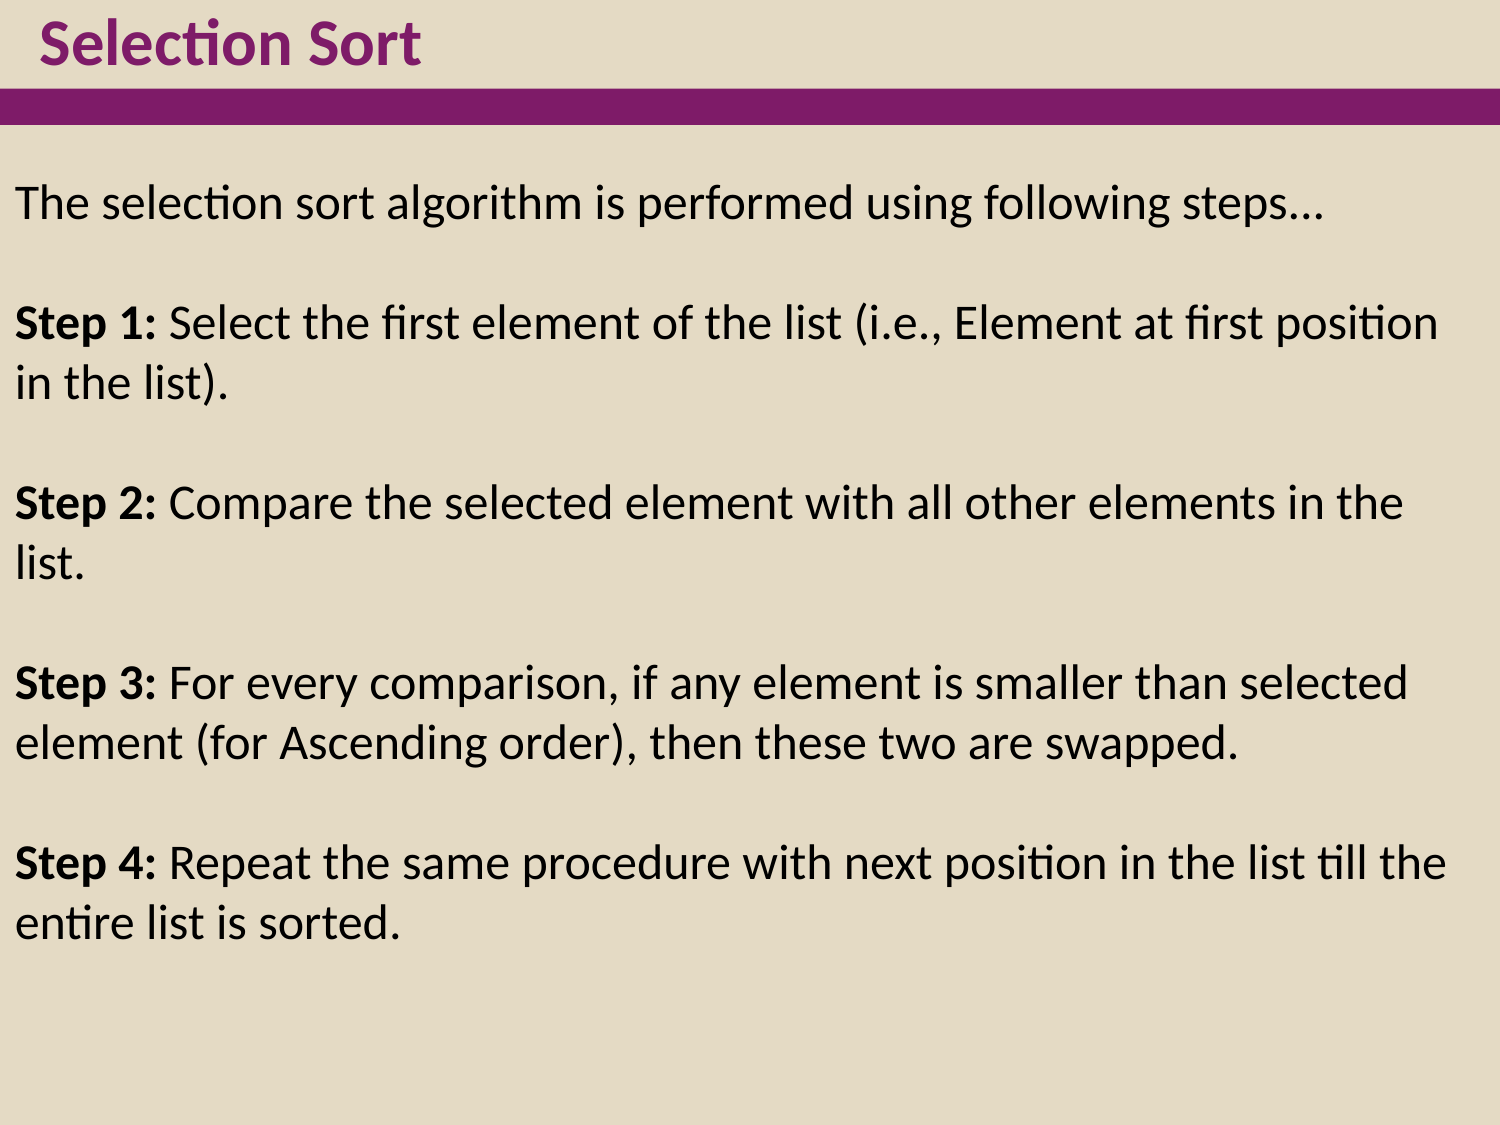

Selection Sort

The selection sort algorithm is performed using following steps...

Step 1: Select the first element of the list (i.e., Element at first position in the list).

Step 2: Compare the selected element with all other elements in the list.

Step 3: For every comparison, if any element is smaller than selected element (for Ascending order), then these two are swapped.

Step 4: Repeat the same procedure with next position in the list till the entire list is sorted.